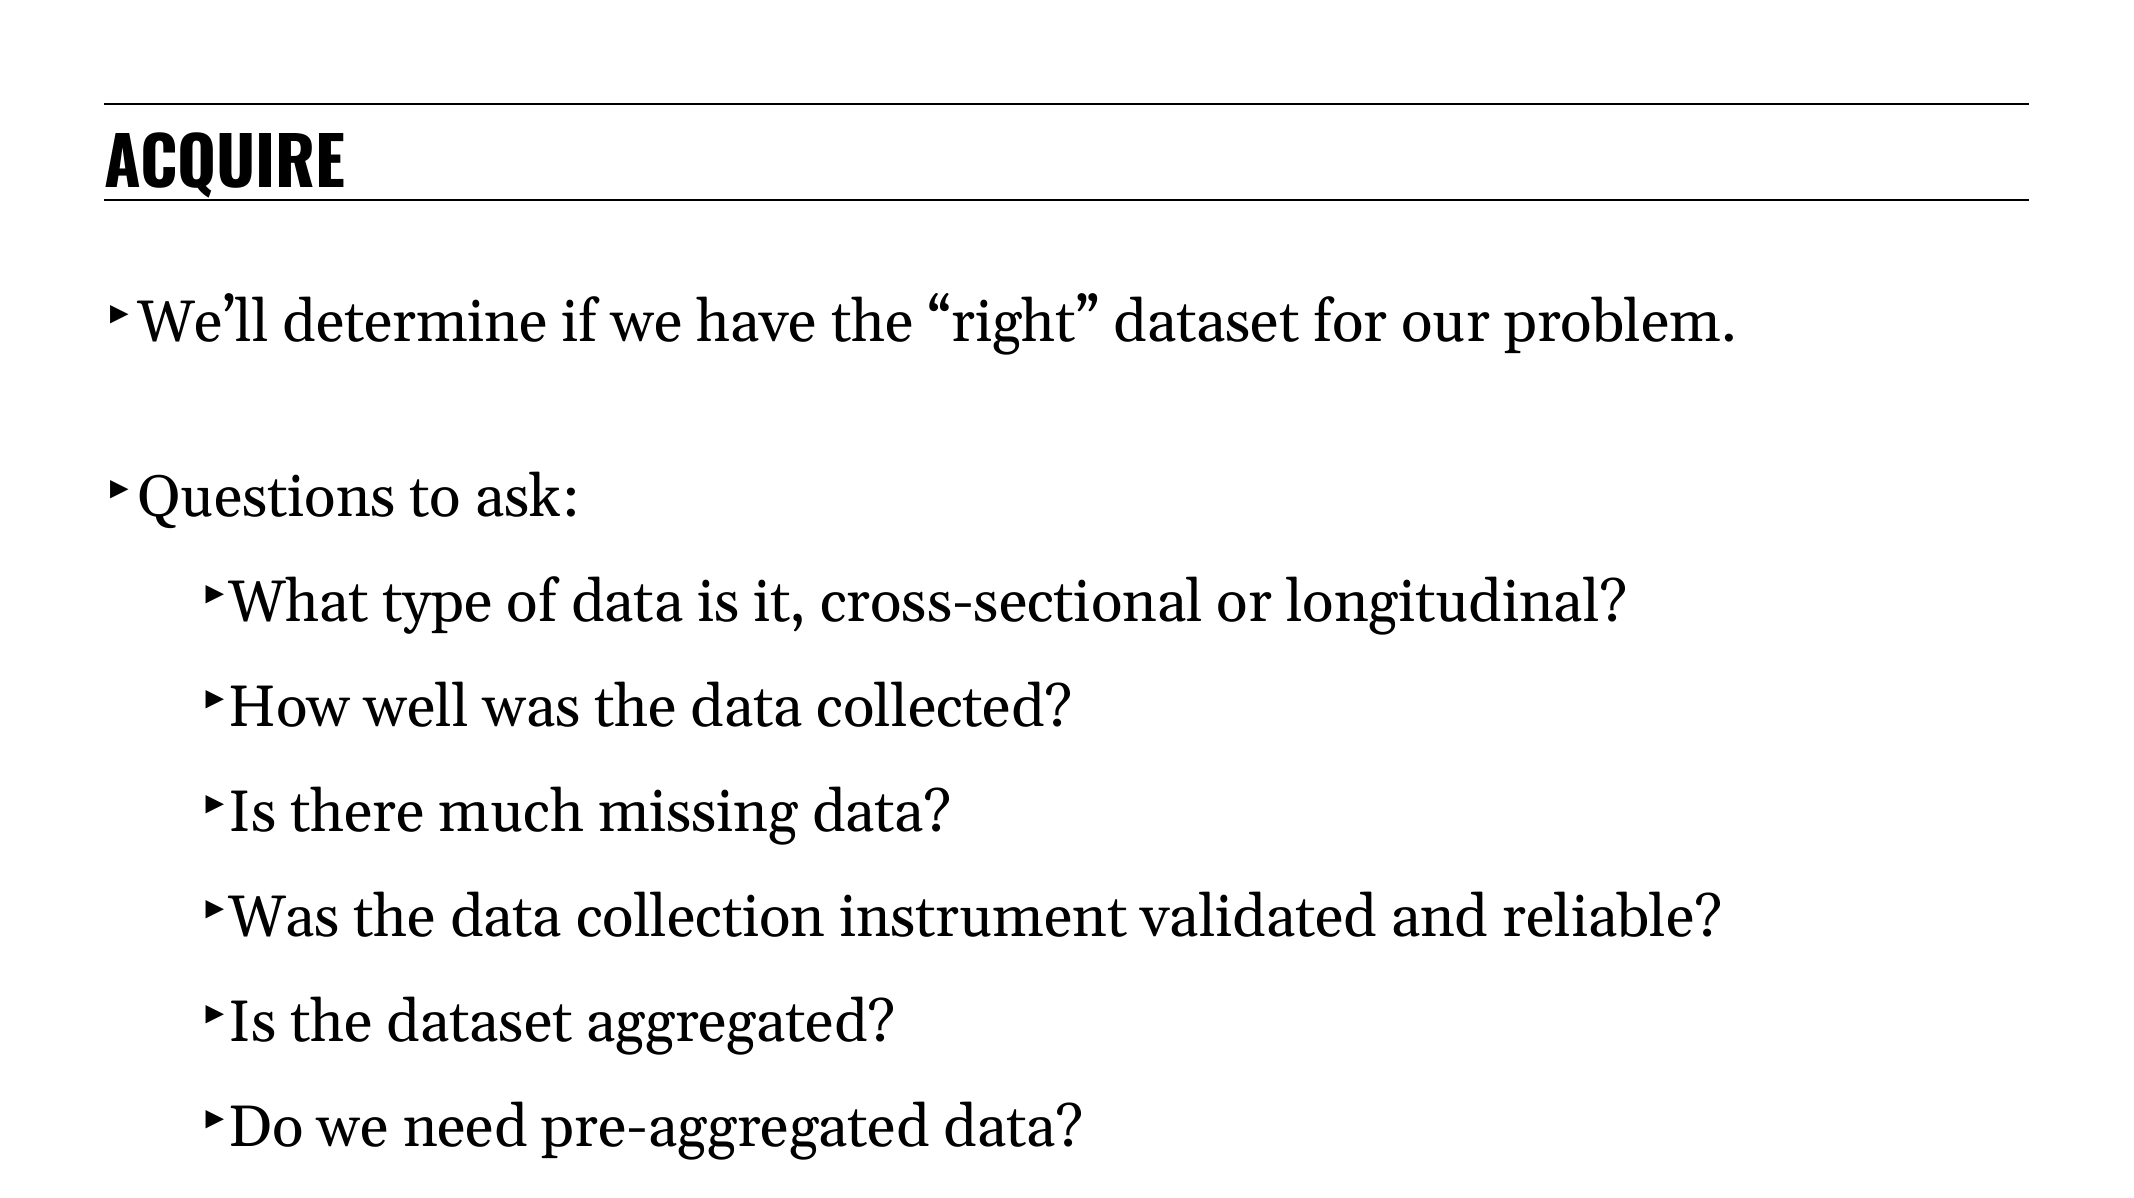

ACQUIRE

We’ll determine if we have the “right” dataset for our problem.

Questions to ask:
What type of data is it, cross-sectional or longitudinal?
How well was the data collected?
Is there much missing data?
Was the data collection instrument validated and reliable?
Is the dataset aggregated?
Do we need pre-aggregated data?